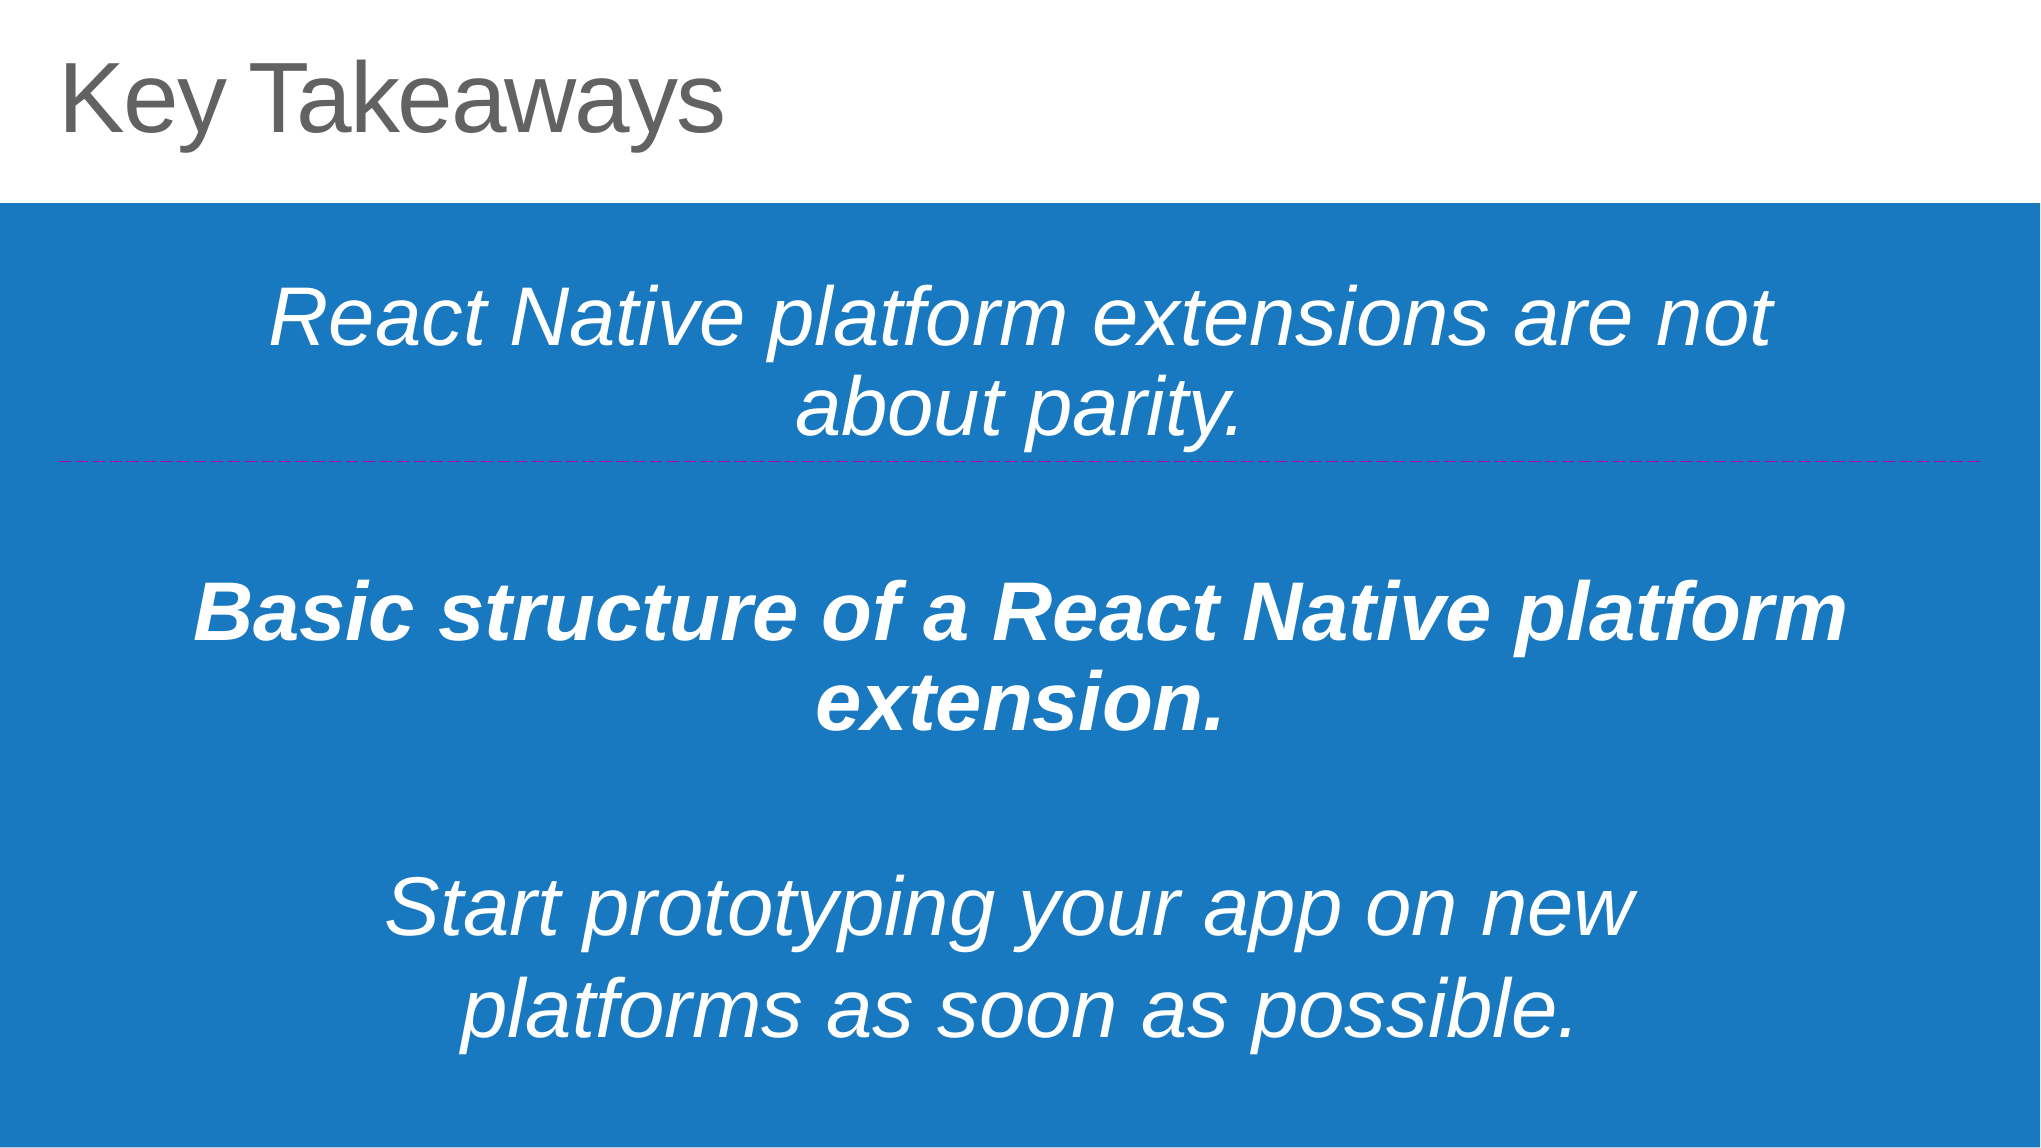

Key Takeaways

React Native platform extensions are not about parity.

Basic structure of a React Native platform extension.

Start prototyping your app on new
platforms as soon as possible.